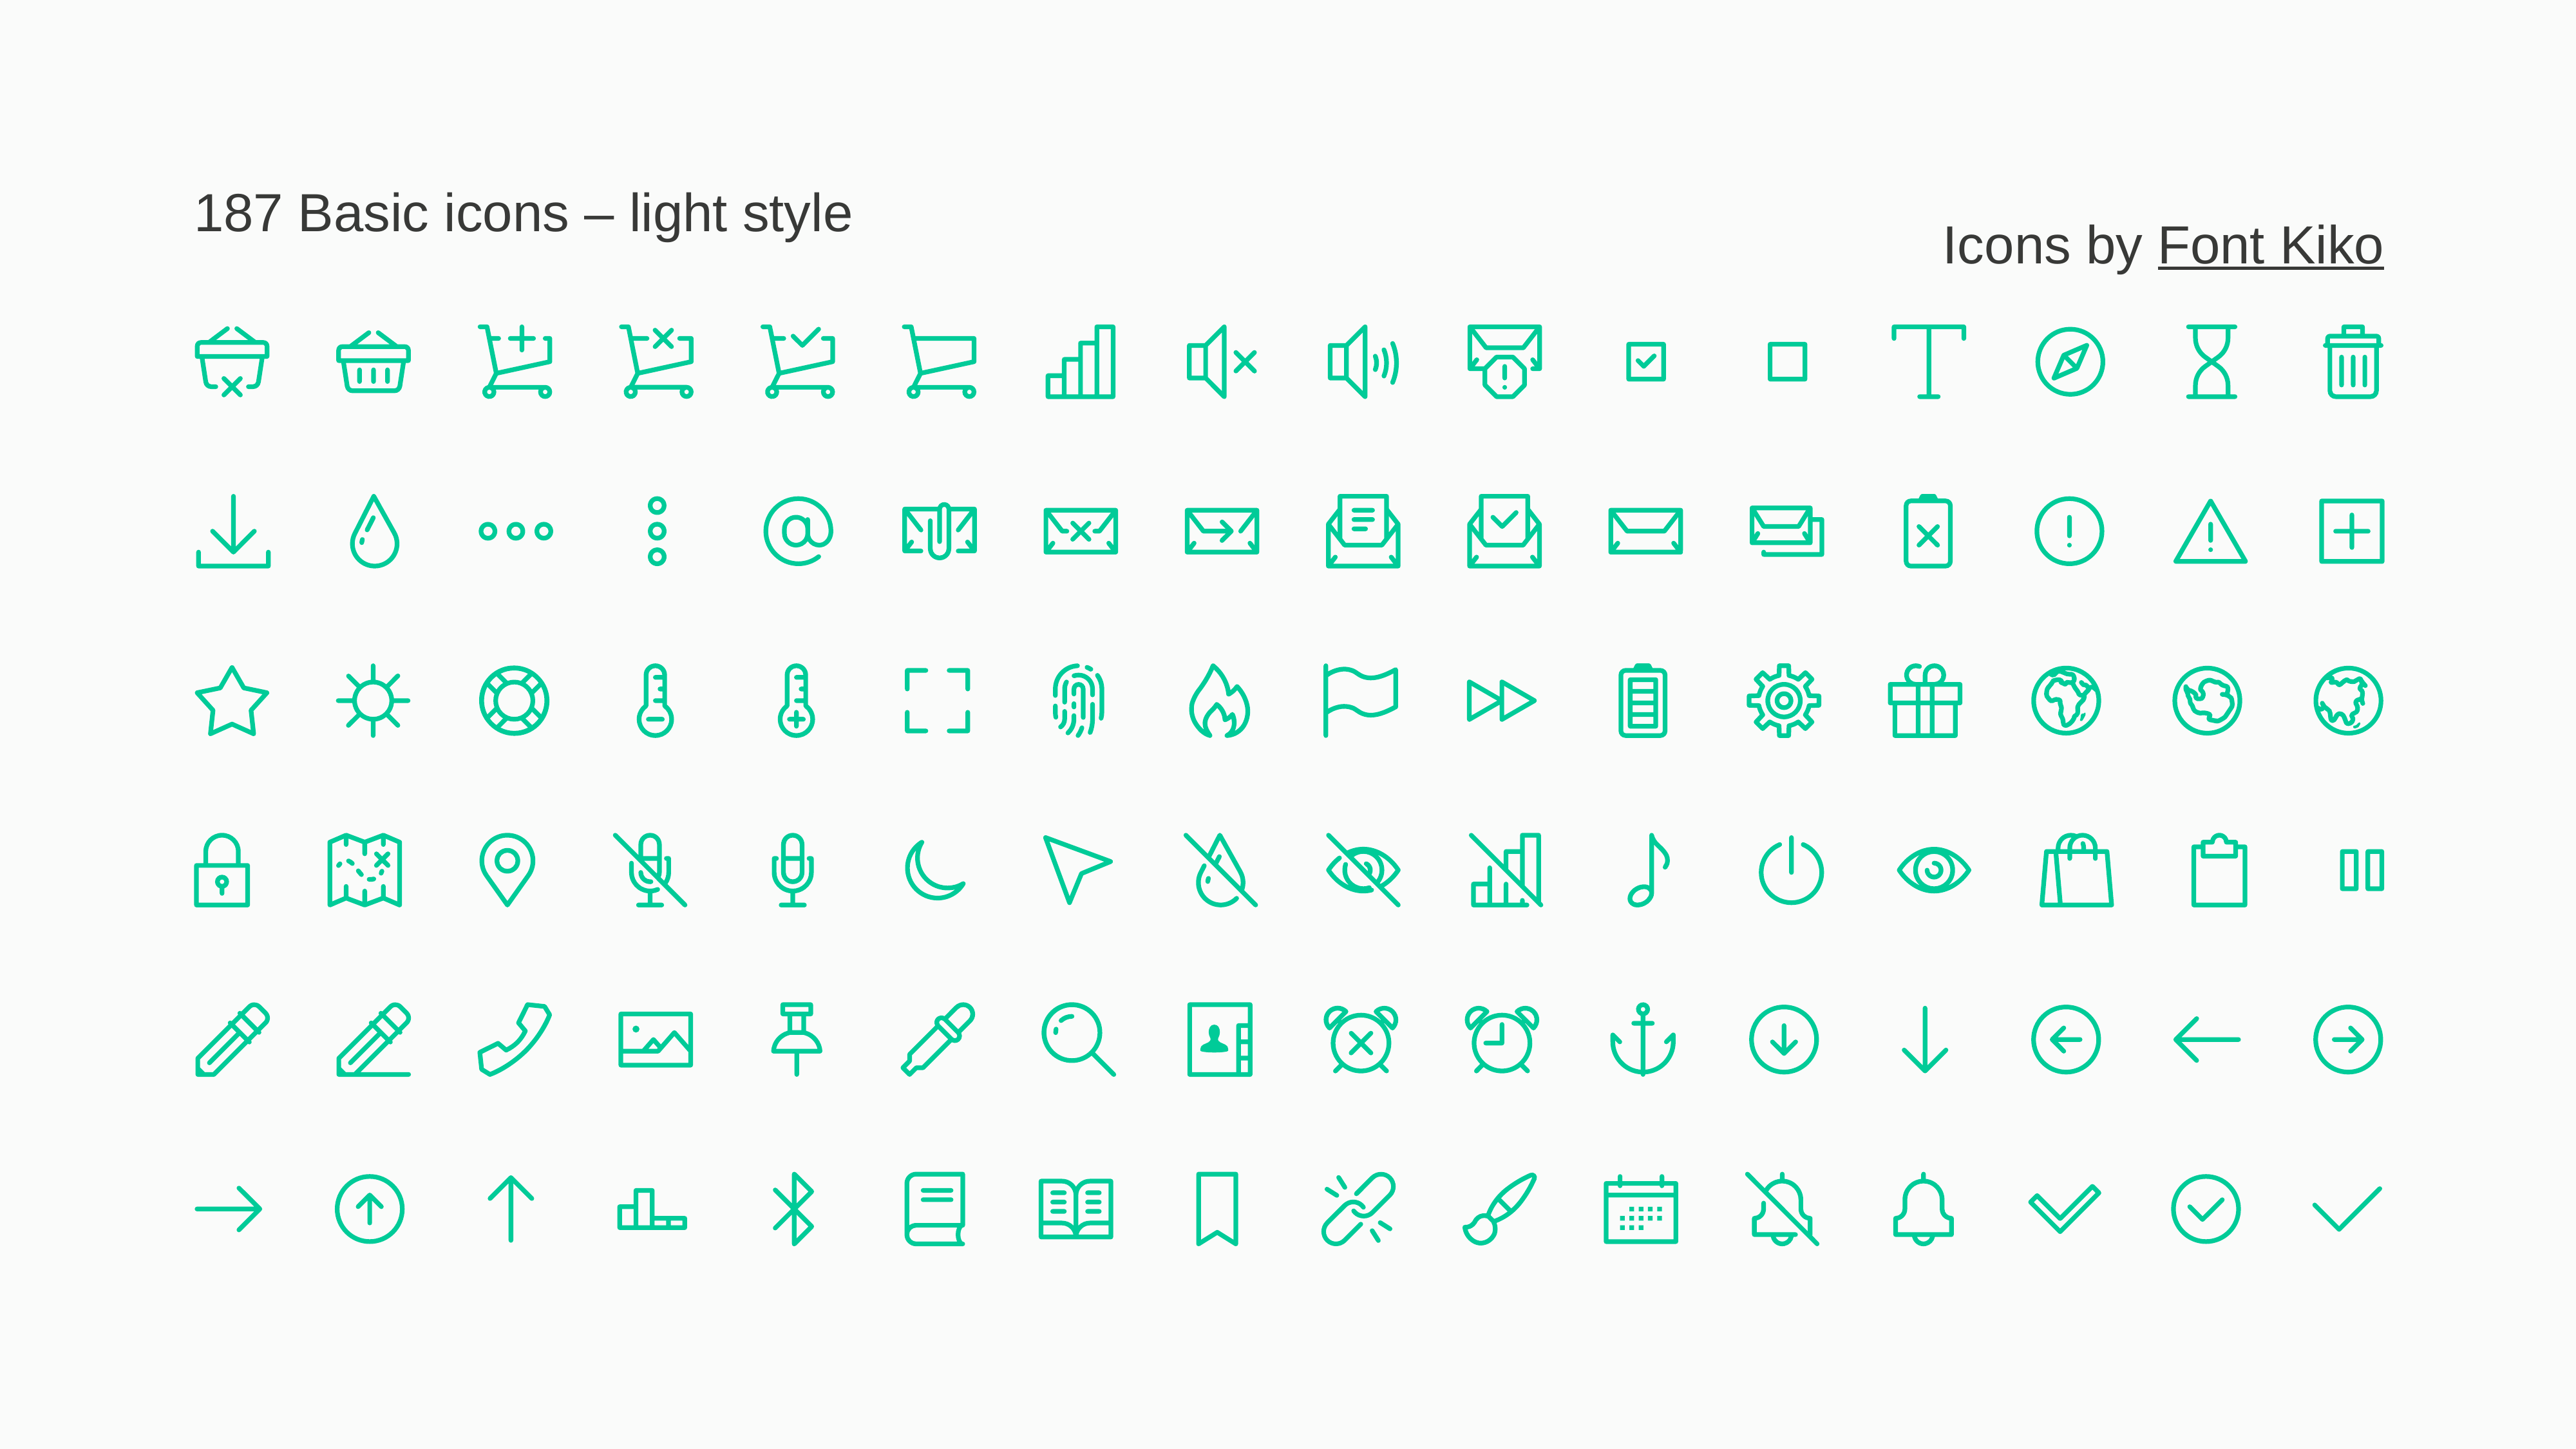

187 Basic icons – light style
Icons by Font Kiko